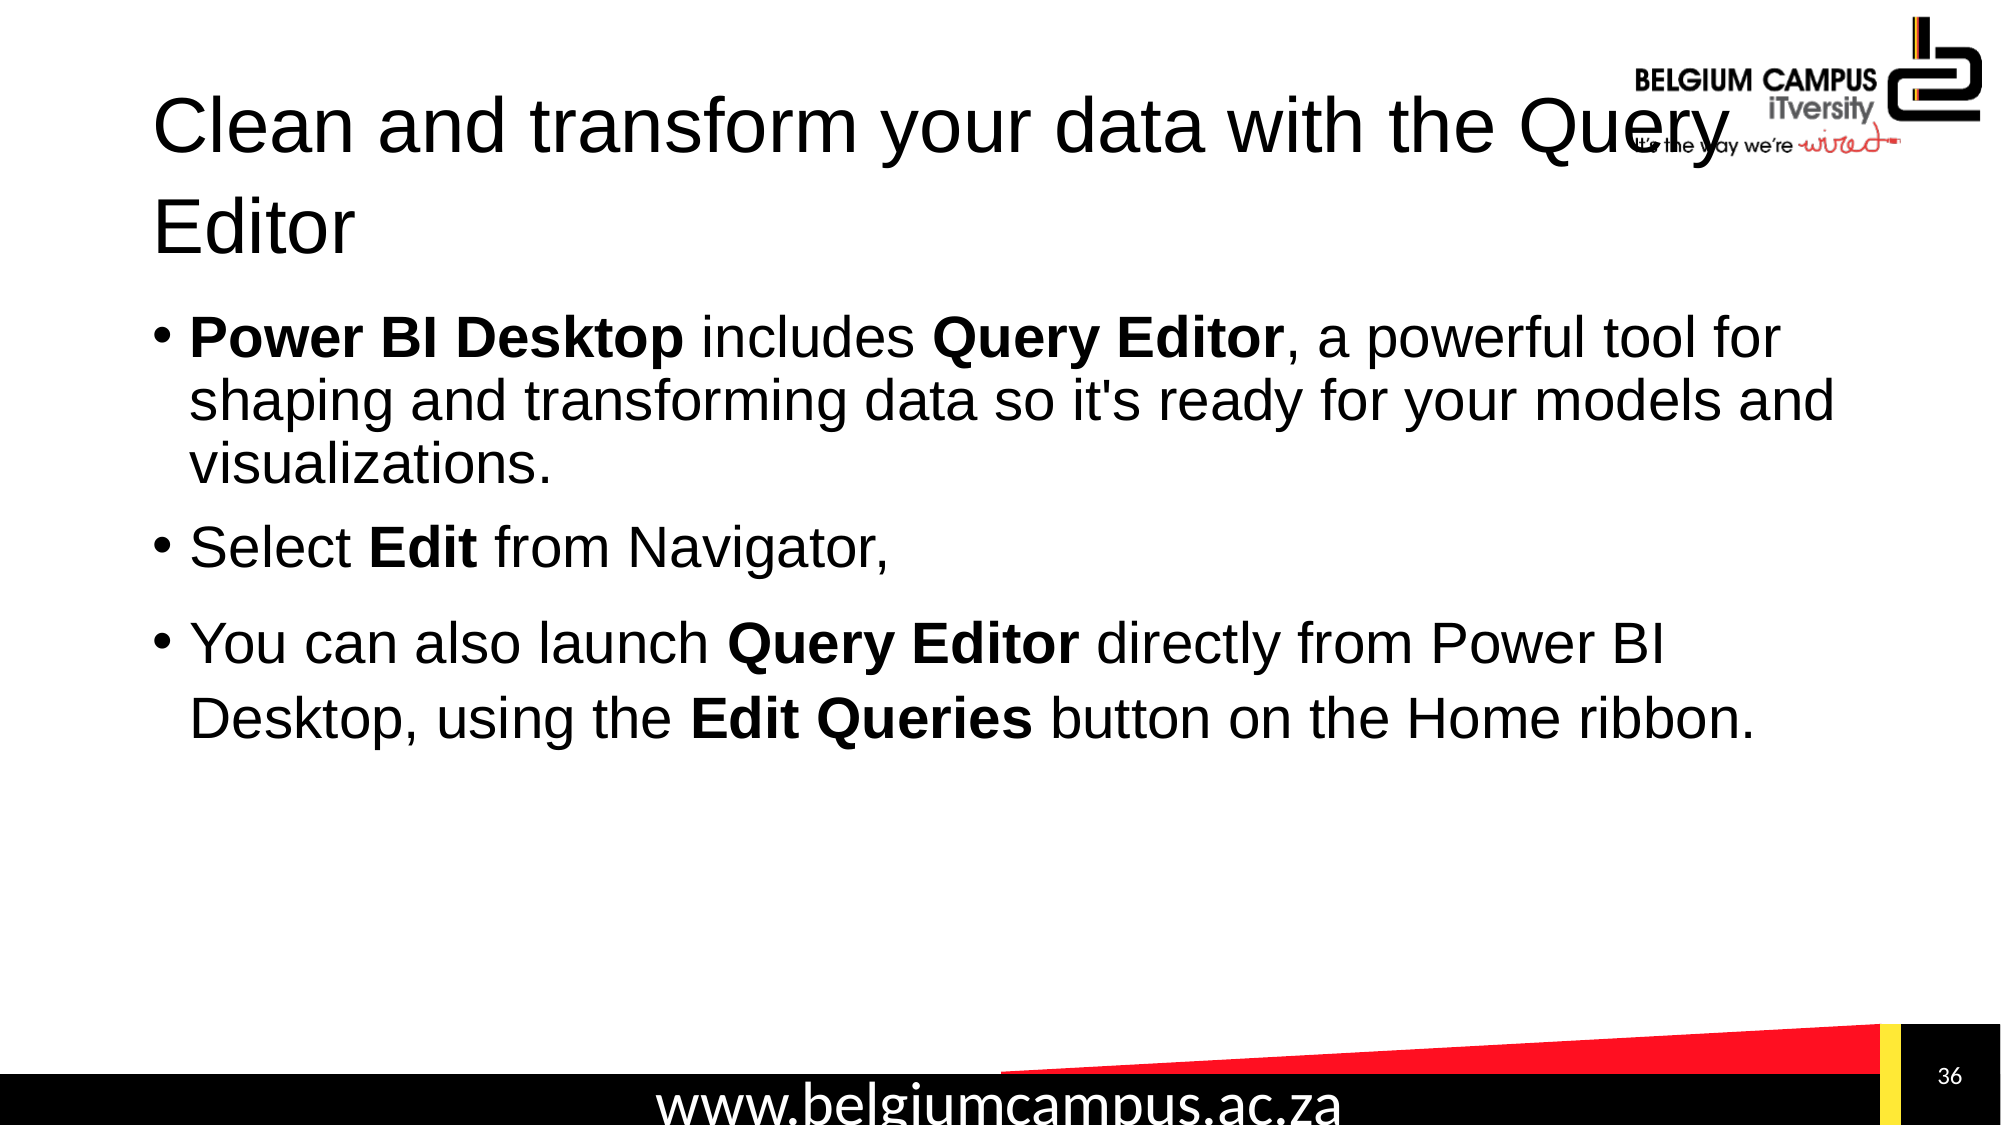

# Clean and transform your data with the Query Editor
Power BI Desktop includes Query Editor, a powerful tool for shaping and transforming data so it's ready for your models and visualizations.
Select Edit from Navigator,
You can also launch Query Editor directly from Power BI Desktop, using the Edit Queries button on the Home ribbon.